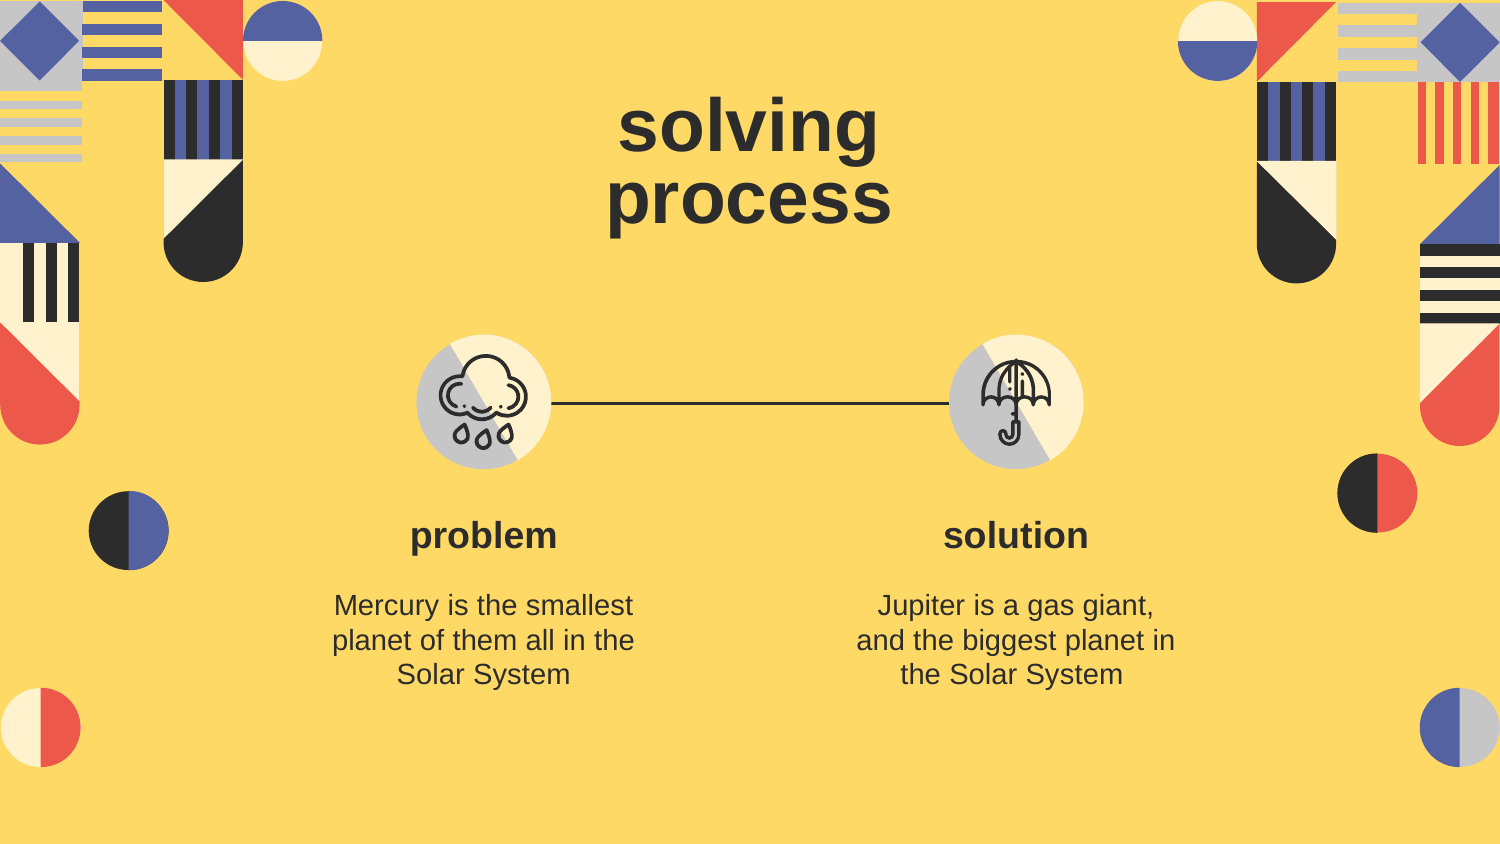

solving process

# problem
solution
Mercury is the smallest planet of them all in the Solar System
Jupiter is a gas giant, and the biggest planet in the Solar System